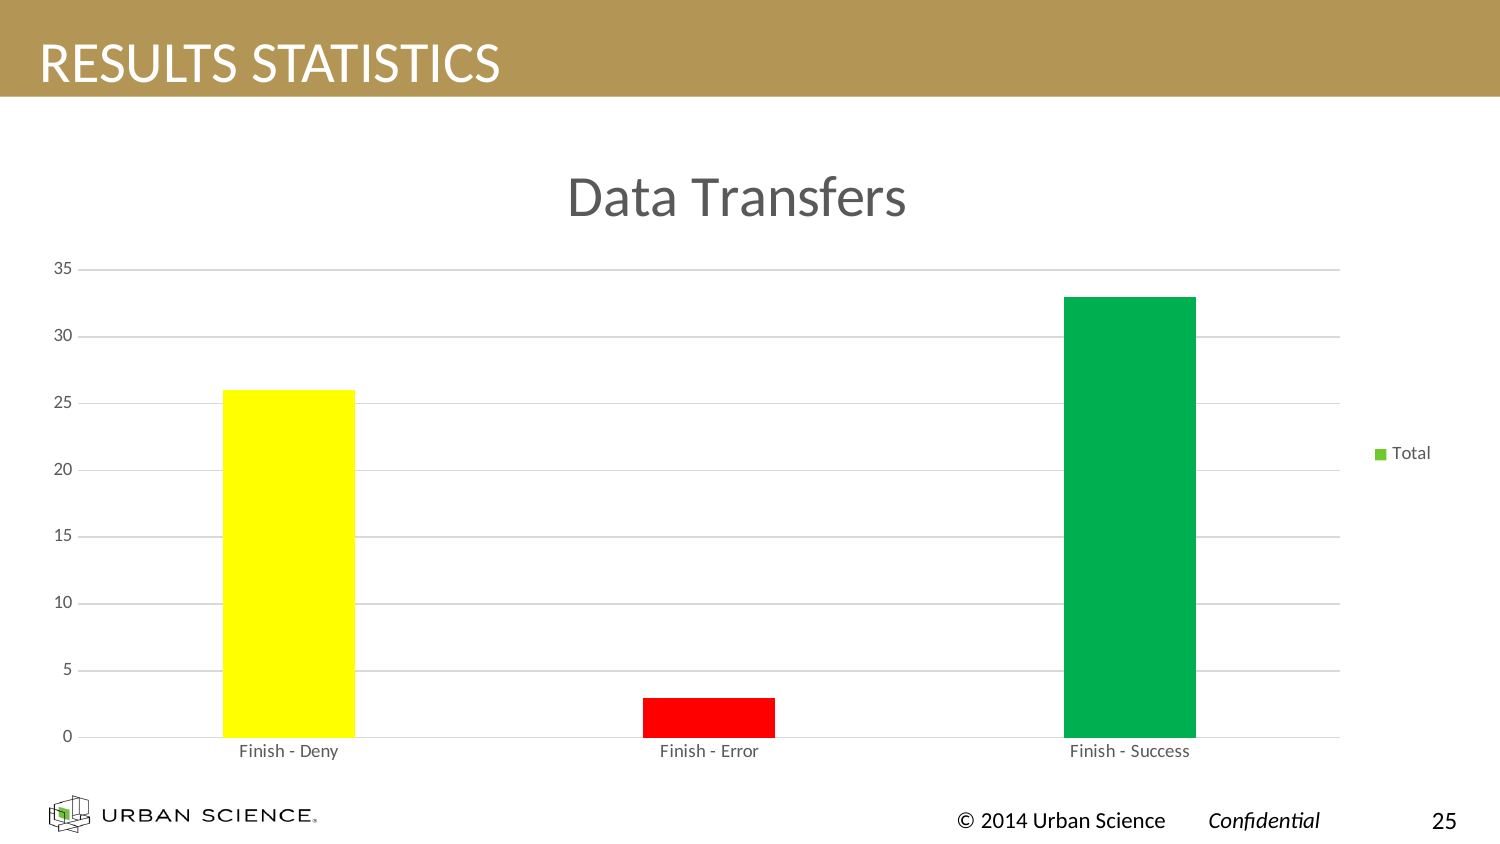

# Results statistics

### Chart: Data Transfers

| Category | Total |
|---|---|
| Finish - Deny | 26.0 |
| Finish - Error | 3.0 |
| Finish - Success | 33.0 |